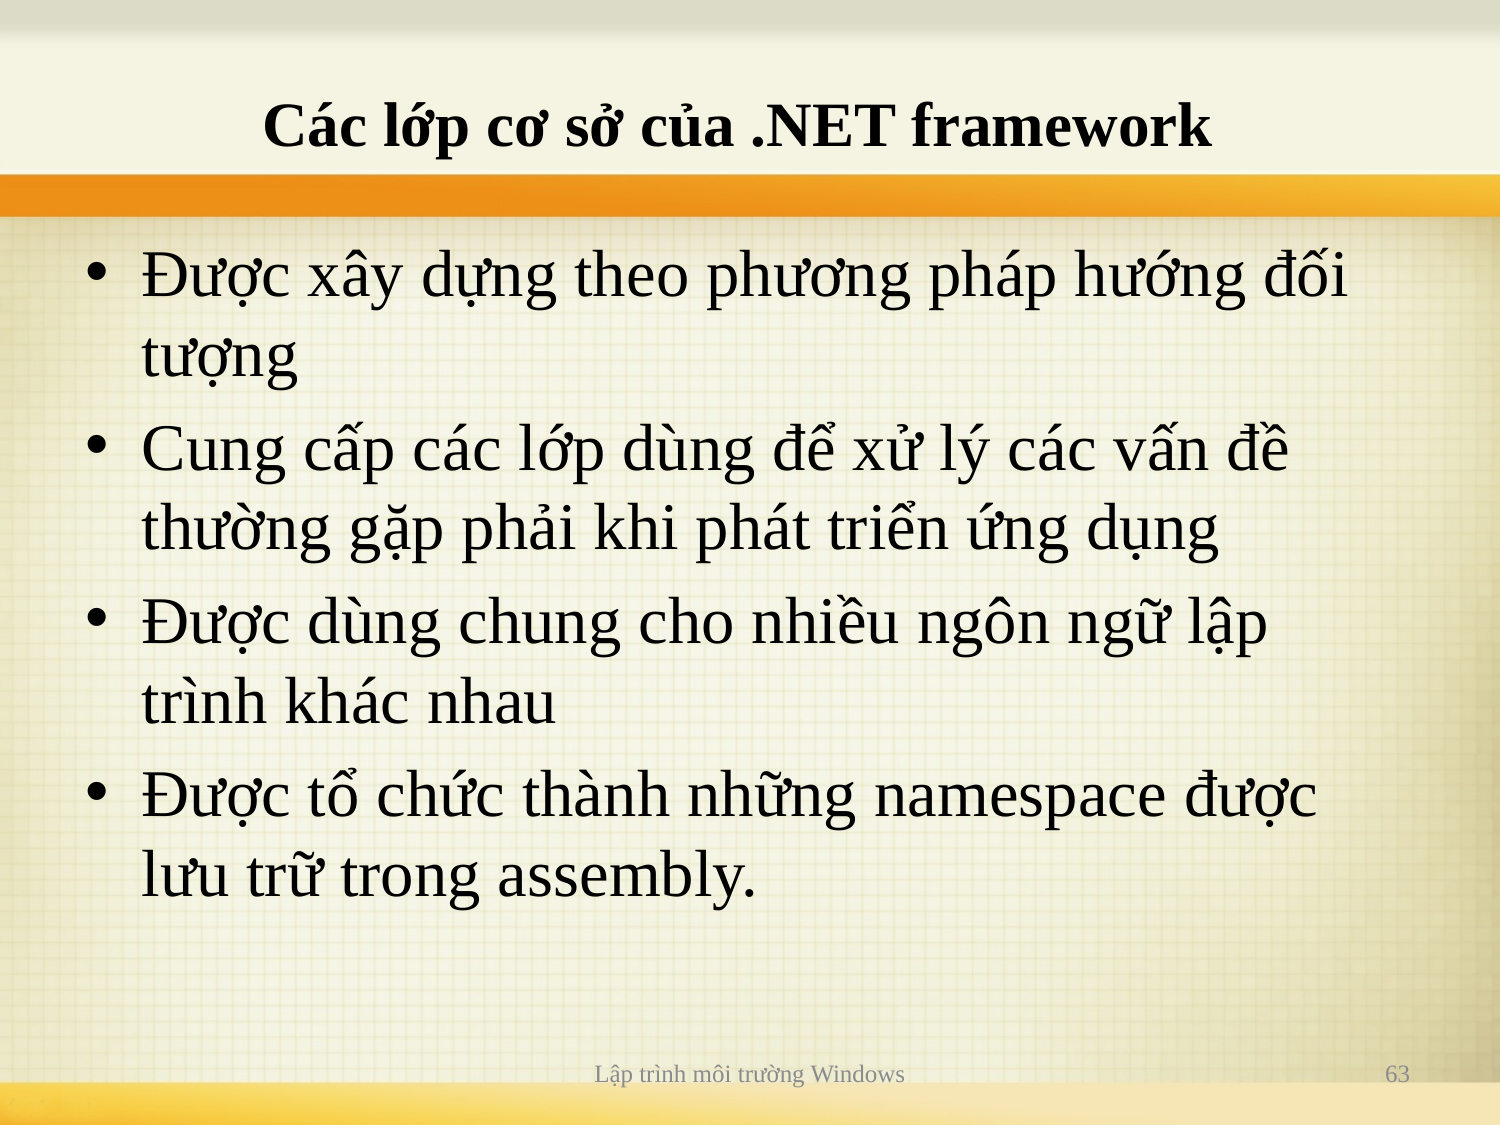

# Các lớp cơ sở của .NET framework
Được xây dựng theo phương pháp hướng đối tượng
Cung cấp các lớp dùng để xử lý các vấn đề thường gặp phải khi phát triển ứng dụng
Được dùng chung cho nhiều ngôn ngữ lập trình khác nhau
Được tổ chức thành những namespace được lưu trữ trong assembly.

Lập trình môi trường Windows
63